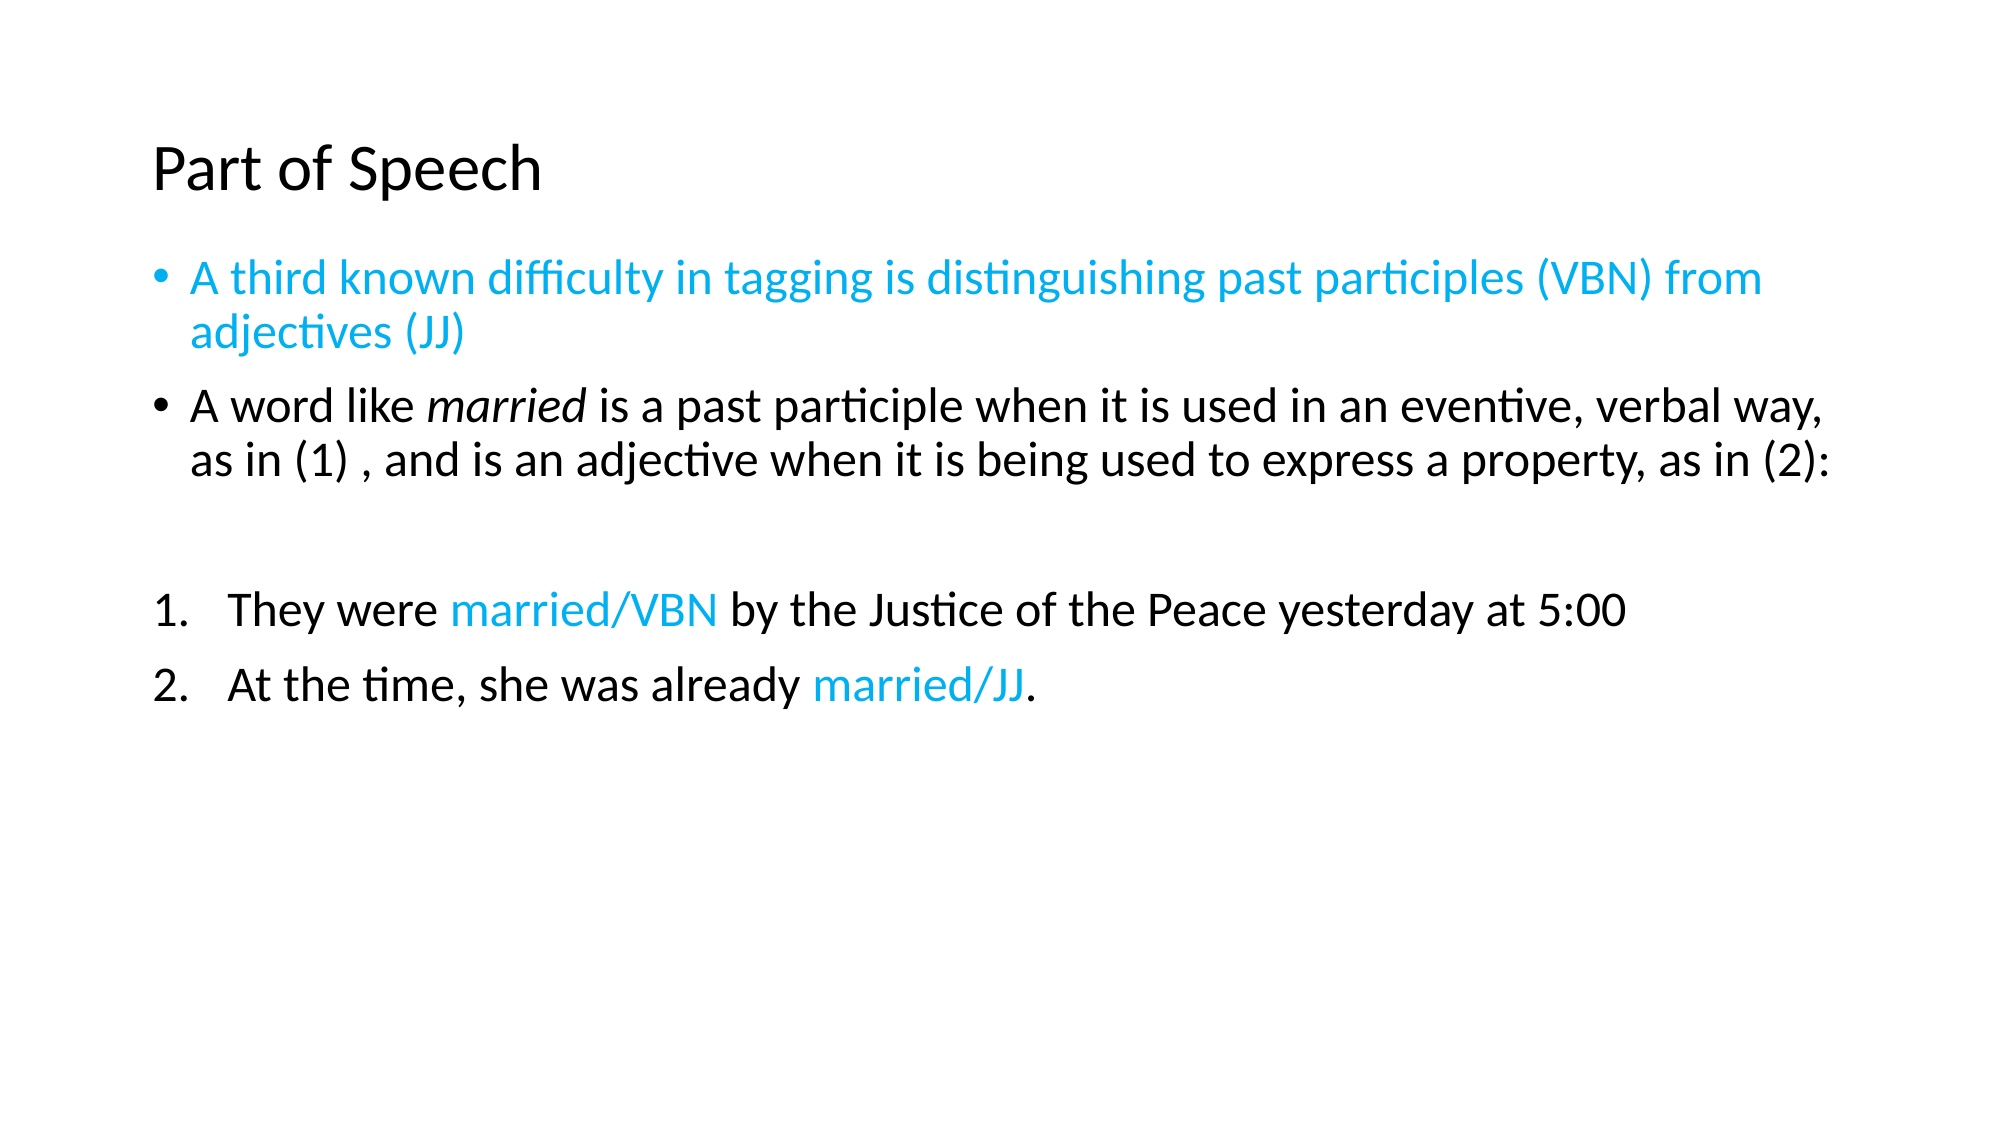

# Part of Speech
A third known difficulty in tagging is distinguishing past participles (VBN) from adjectives (JJ)
A word like married is a past participle when it is used in an eventive, verbal way, as in (1) , and is an adjective when it is being used to express a property, as in (2):

They were married/VBN by the Justice of the Peace yesterday at 5:00
At the time, she was already married/JJ.